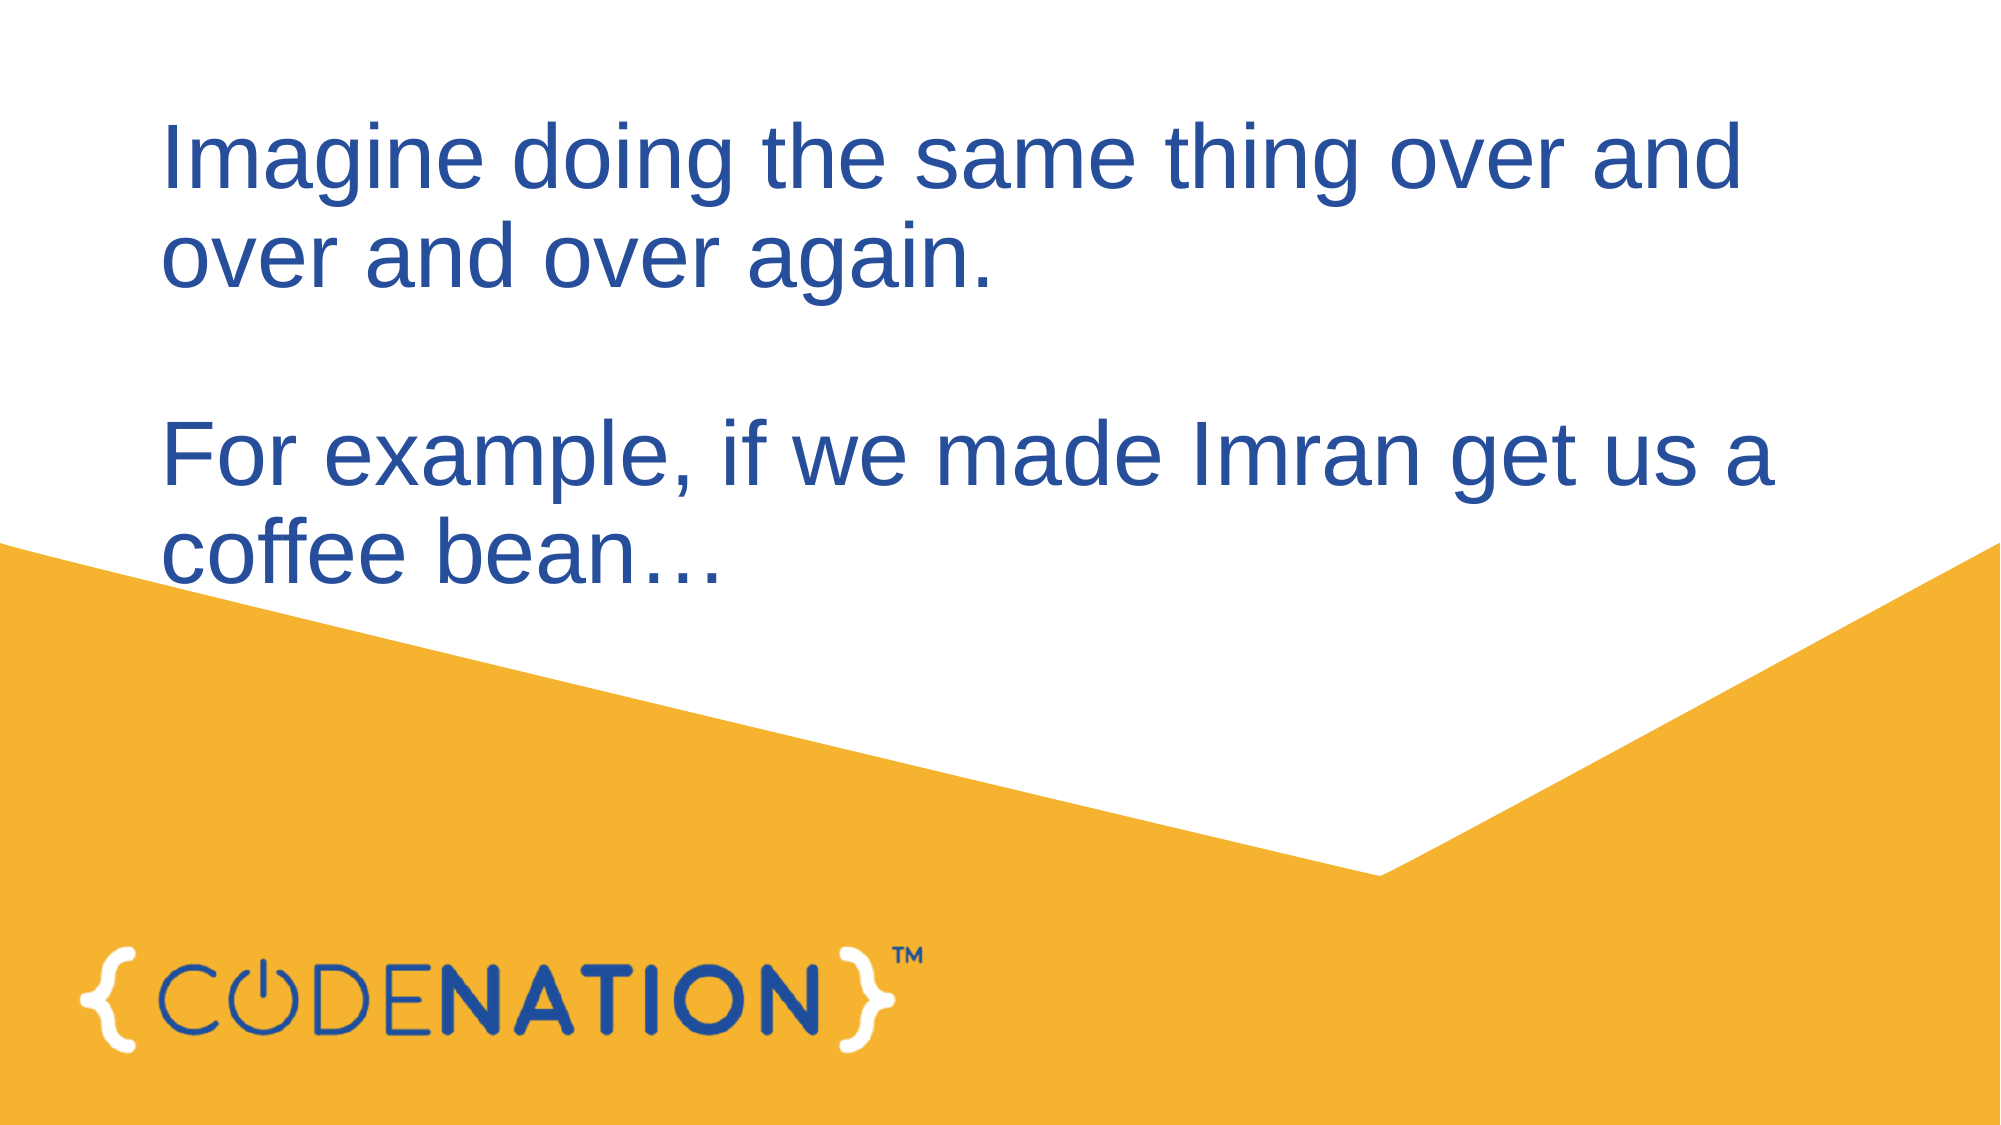

# Imagine doing the same thing over and over and over again. For example, if we made Imran get us a coffee bean…